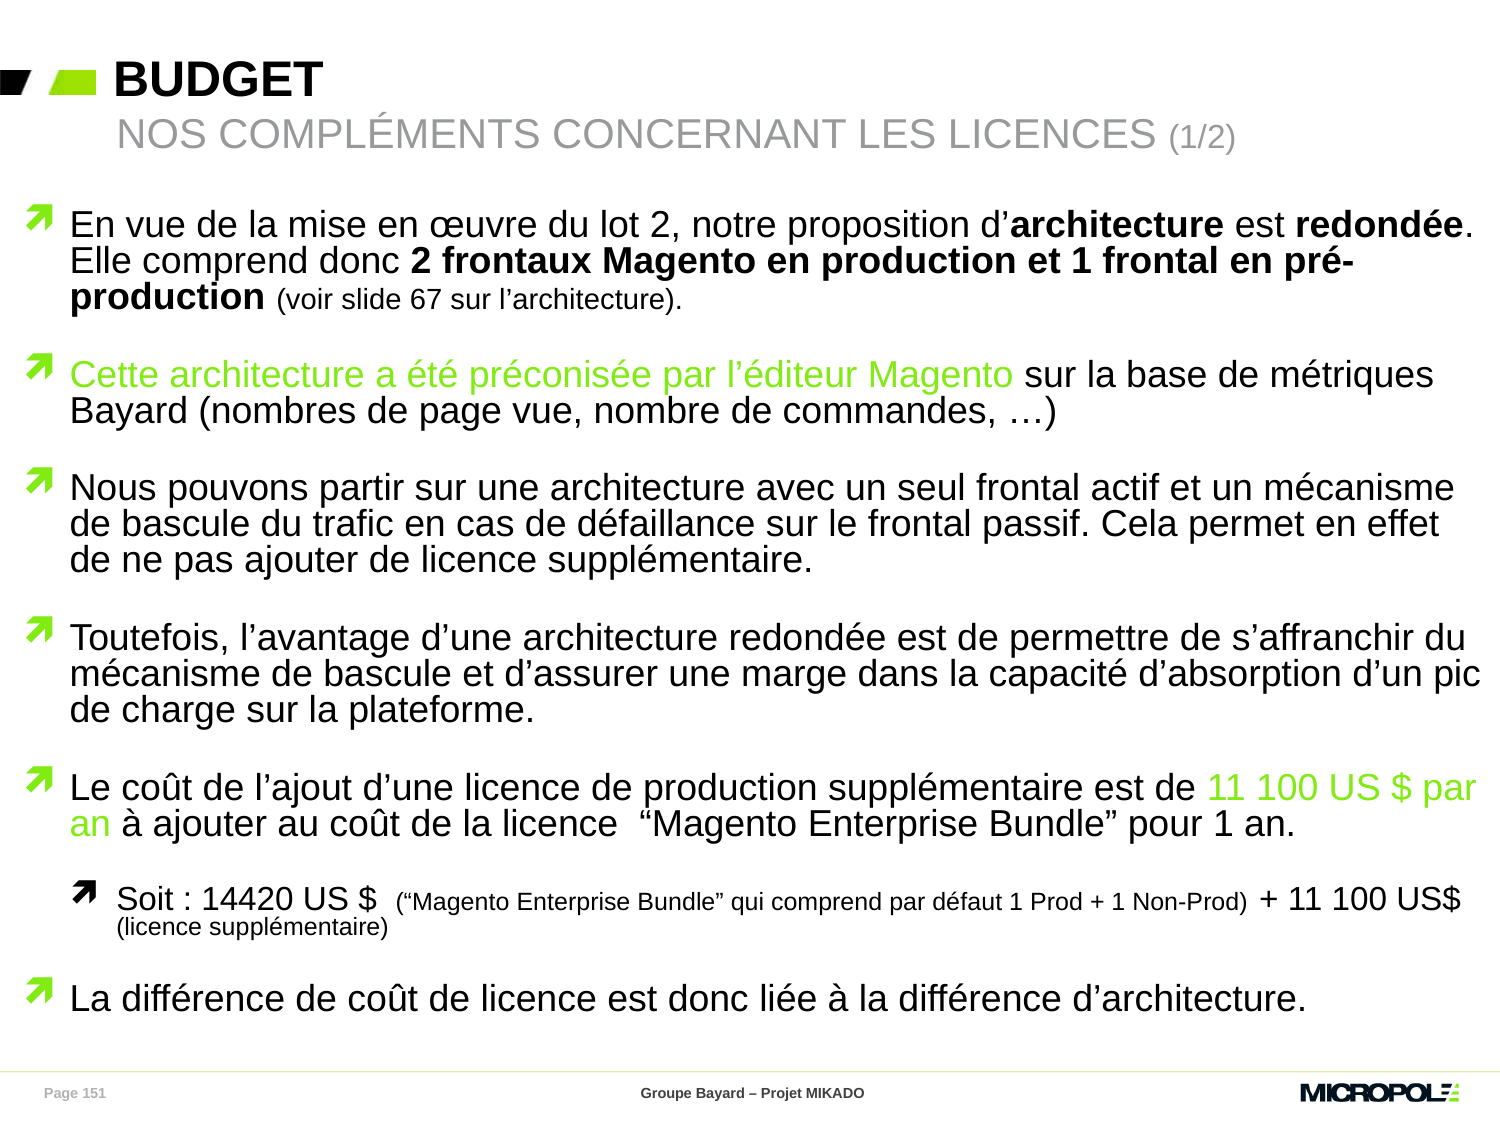

# Budget
Nos compléments concernant les licences (1/2)
En vue de la mise en œuvre du lot 2, notre proposition d’architecture est redondée. Elle comprend donc 2 frontaux Magento en production et 1 frontal en pré-production (voir slide 67 sur l’architecture).
Cette architecture a été préconisée par l’éditeur Magento sur la base de métriques Bayard (nombres de page vue, nombre de commandes, …)
Nous pouvons partir sur une architecture avec un seul frontal actif et un mécanisme de bascule du trafic en cas de défaillance sur le frontal passif. Cela permet en effet de ne pas ajouter de licence supplémentaire.
Toutefois, l’avantage d’une architecture redondée est de permettre de s’affranchir du mécanisme de bascule et d’assurer une marge dans la capacité d’absorption d’un pic de charge sur la plateforme.
Le coût de l’ajout d’une licence de production supplémentaire est de 11 100 US $ par an à ajouter au coût de la licence  “Magento Enterprise Bundle” pour 1 an.
Soit : 14420 US $  (“Magento Enterprise Bundle” qui comprend par défaut 1 Prod + 1 Non-Prod) + 11 100 US$ (licence supplémentaire)
La différence de coût de licence est donc liée à la différence d’architecture.
Page 151
Groupe Bayard – Projet MIKADO